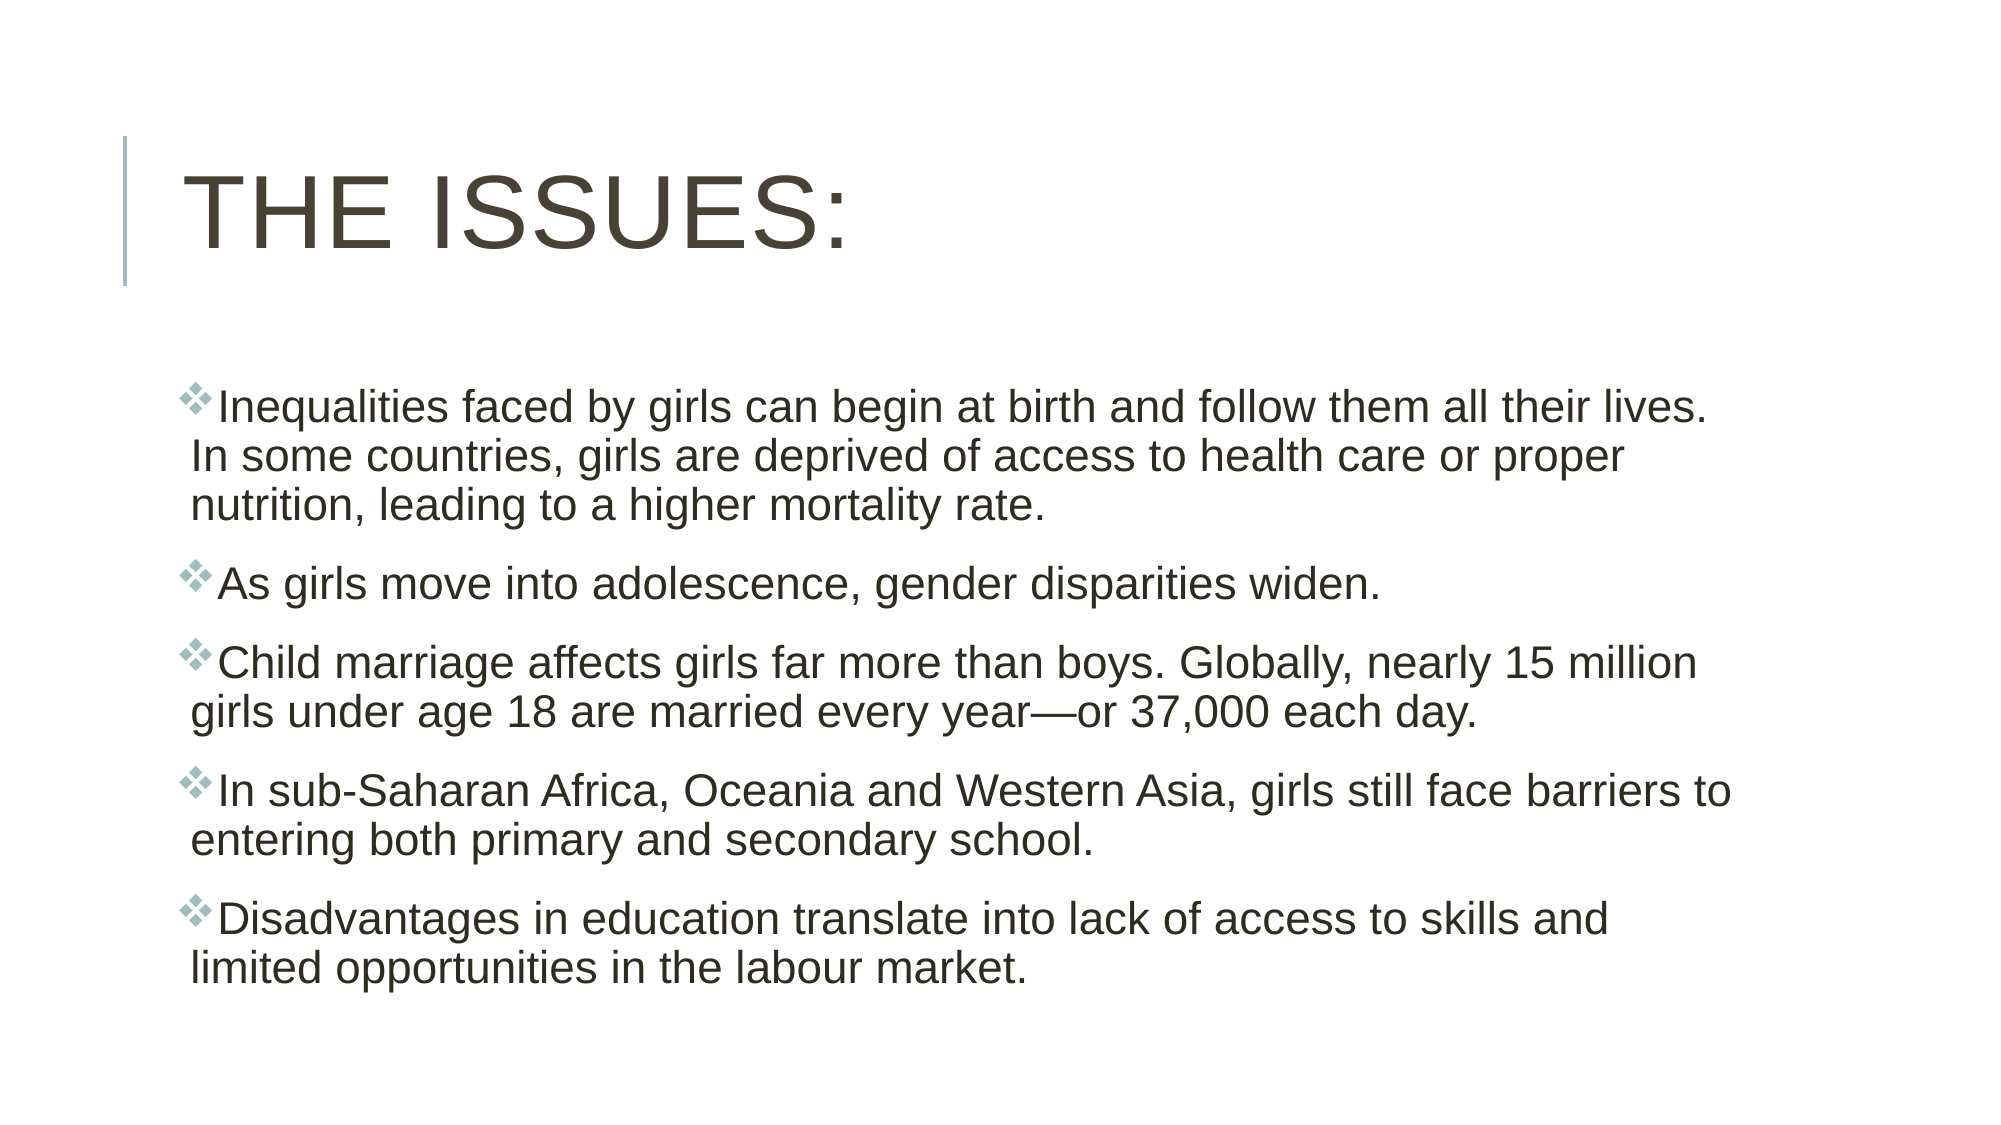

# The issues:
Inequalities faced by girls can begin at birth and follow them all their lives. In some countries, girls are deprived of access to health care or proper nutrition, leading to a higher mortality rate.
As girls move into adolescence, gender disparities widen.
Child marriage affects girls far more than boys. Globally, nearly 15 million girls under age 18 are married every year—or 37,000 each day.
In sub-Saharan Africa, Oceania and Western Asia, girls still face barriers to entering both primary and secondary school.
Disadvantages in education translate into lack of access to skills and limited opportunities in the labour market.